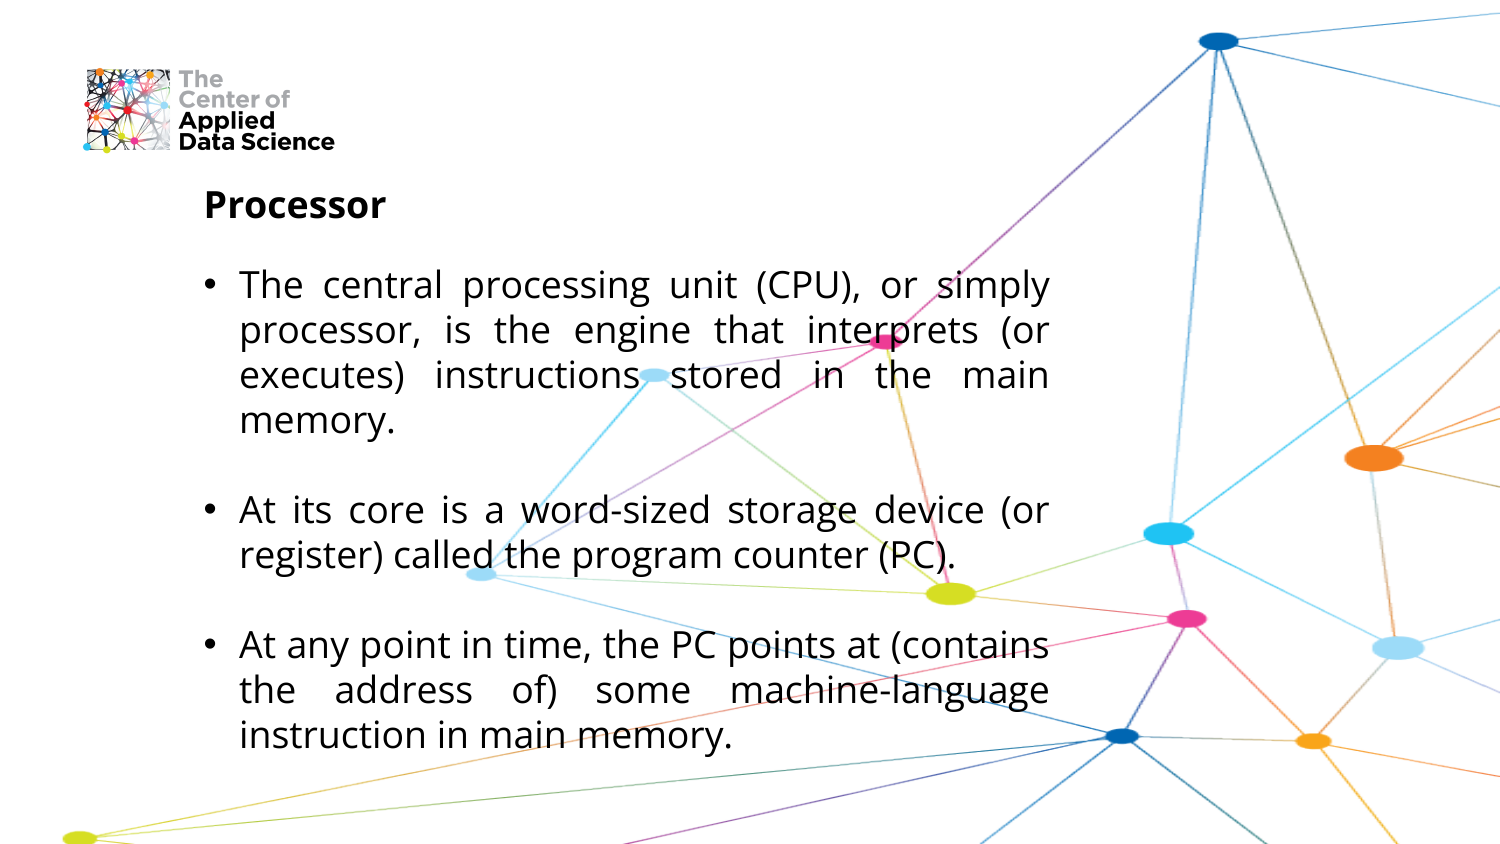

Processor
The central processing unit (CPU), or simply processor, is the engine that interprets (or executes) instructions stored in the main memory.

At its core is a word-sized storage device (or register) called the program counter (PC).

At any point in time, the PC points at (contains the address of) some machine-language instruction in main memory.